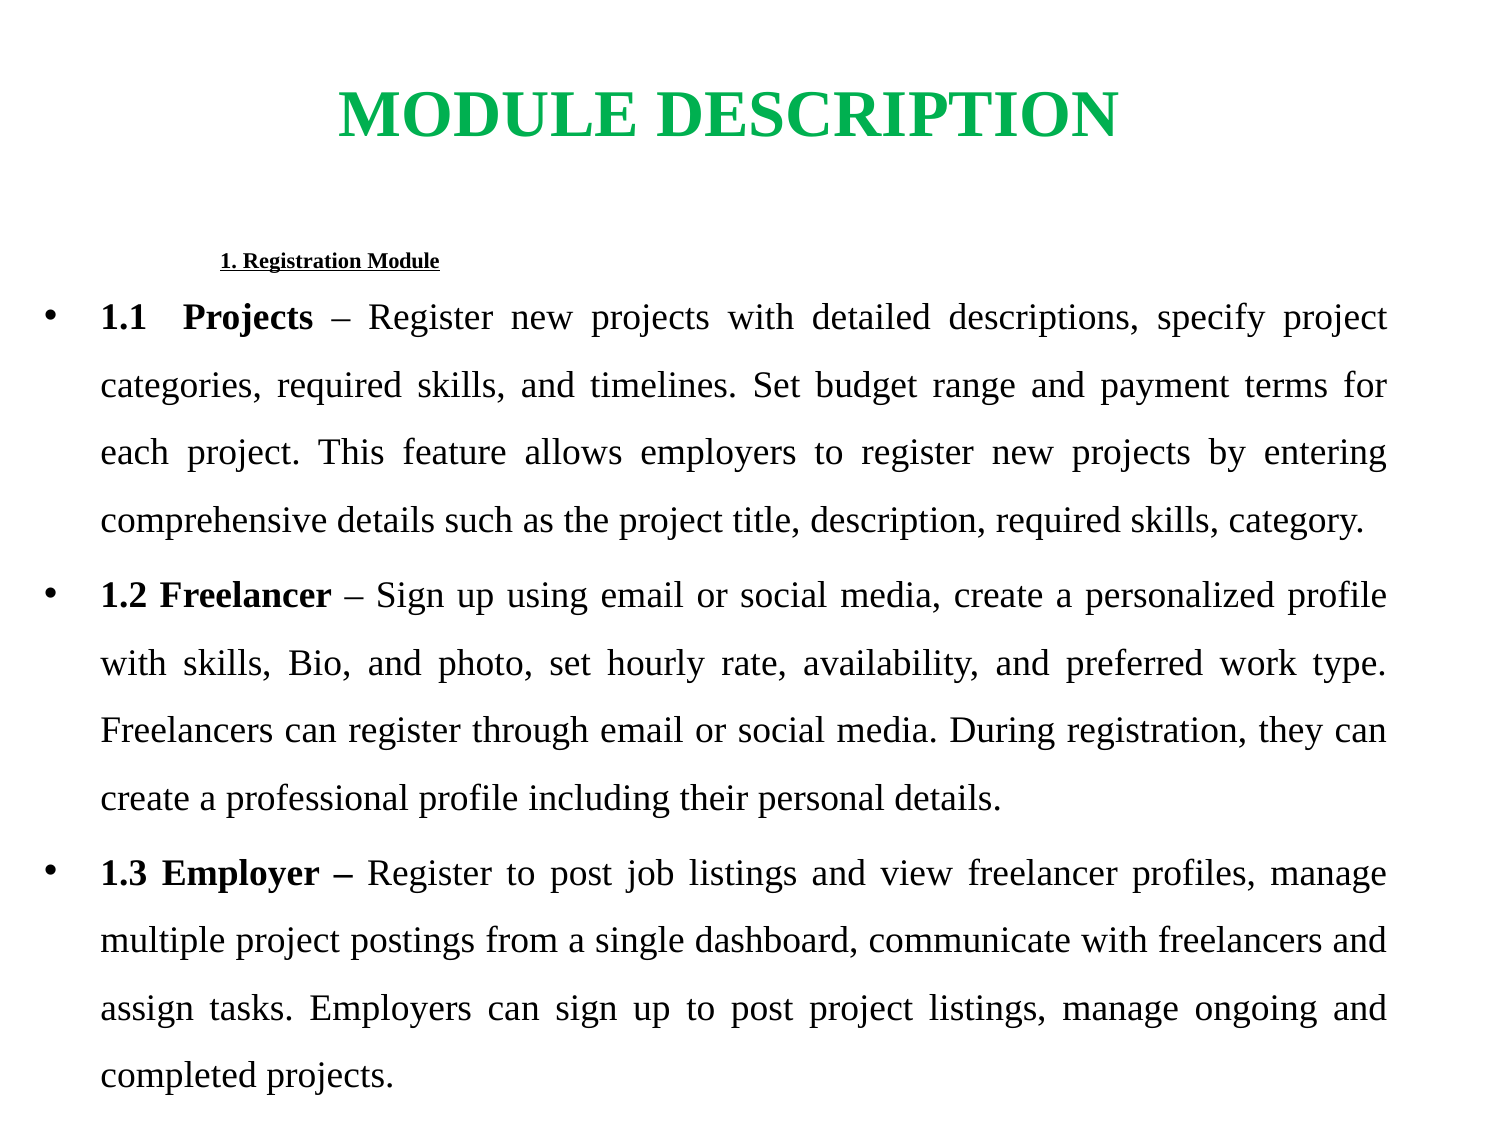

MODULE DESCRIPTION
# 1. Registration Module
1.1  Projects – Register new projects with detailed descriptions, specify project categories, required skills, and timelines. Set budget range and payment terms for each project. This feature allows employers to register new projects by entering comprehensive details such as the project title, description, required skills, category.
1.2 Freelancer – Sign up using email or social media, create a personalized profile with skills, Bio, and photo, set hourly rate, availability, and preferred work type. Freelancers can register through email or social media. During registration, they can create a professional profile including their personal details.
1.3 Employer – Register to post job listings and view freelancer profiles, manage multiple project postings from a single dashboard, communicate with freelancers and assign tasks. Employers can sign up to post project listings, manage ongoing and completed projects.